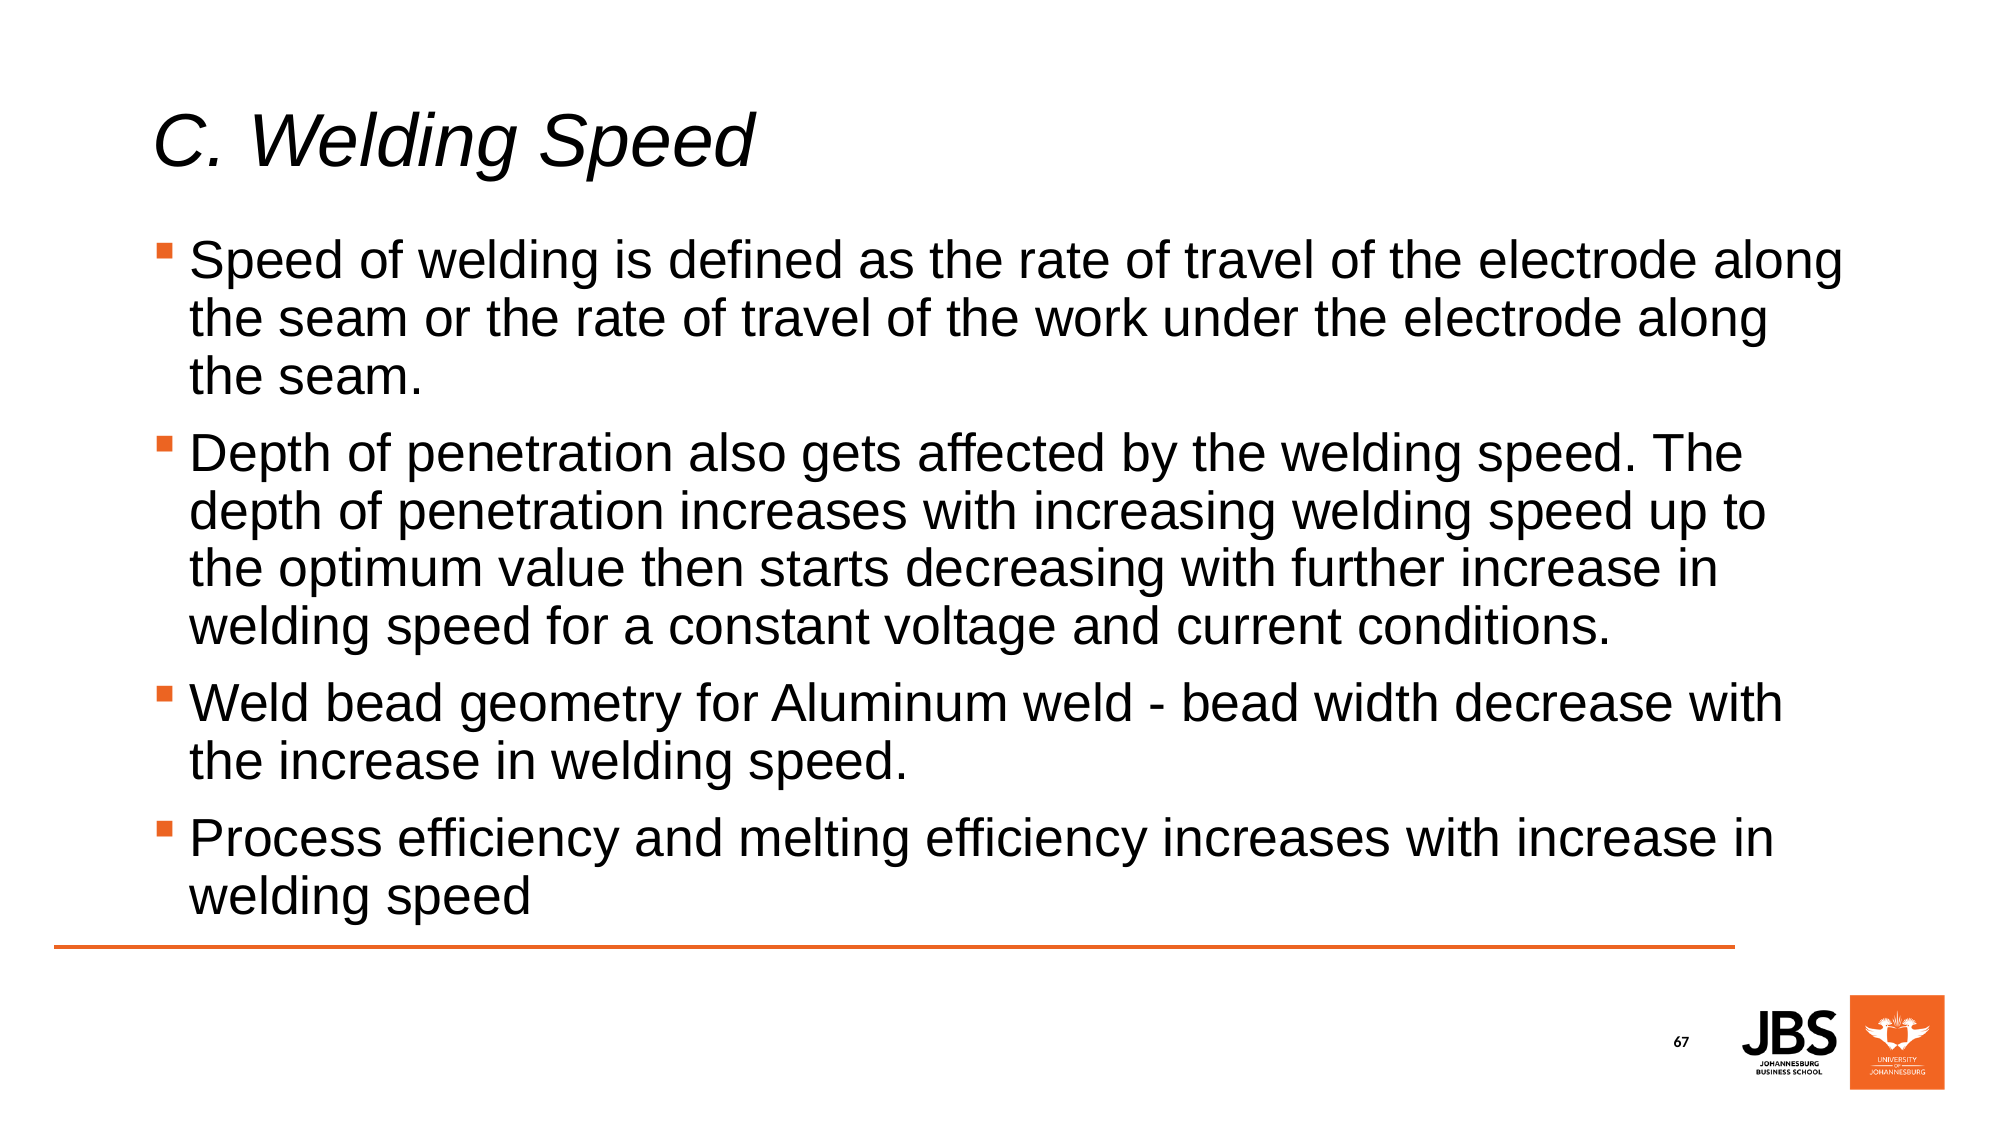

# C. Welding Speed
Speed of welding is defined as the rate of travel of the electrode along the seam or the rate of travel of the work under the electrode along the seam.
Depth of penetration also gets affected by the welding speed. The depth of penetration increases with increasing welding speed up to the optimum value then starts decreasing with further increase in welding speed for a constant voltage and current conditions.
Weld bead geometry for Aluminum weld - bead width decrease with the increase in welding speed.
Process efficiency and melting efficiency increases with increase in welding speed